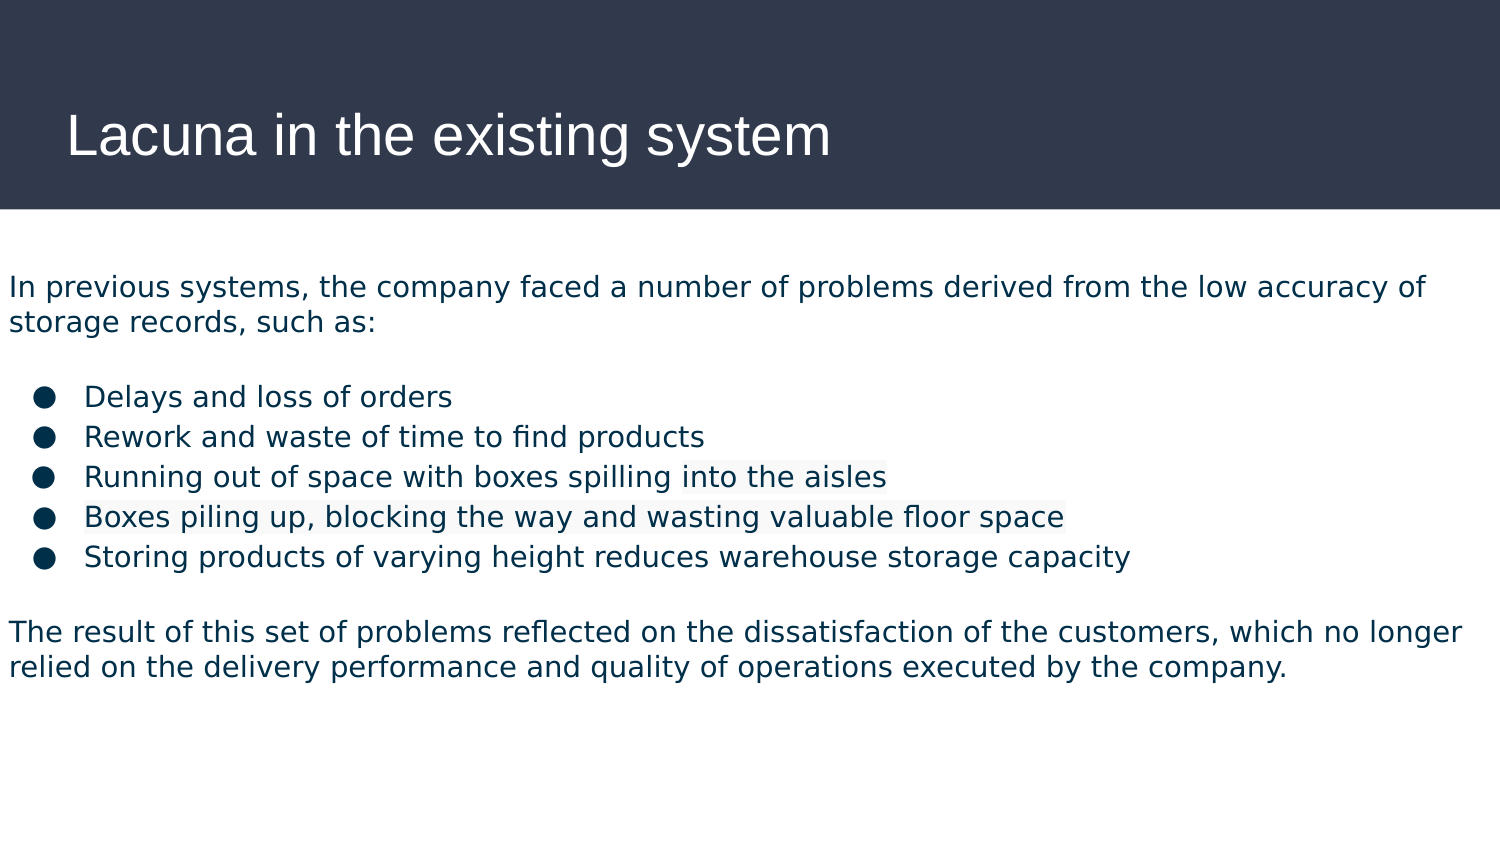

# Lacuna in the existing system

In previous systems, the company faced a number of problems derived from the low accuracy of storage records, such as:

Delays and loss of orders
Rework and waste of time to find products
Running out of space with boxes spilling into the aisles
Boxes piling up, blocking the way and wasting valuable floor space
Storing products of varying height reduces warehouse storage capacity

The result of this set of problems reflected on the dissatisfaction of the customers, which no longer relied on the delivery performance and quality of operations executed by the company.